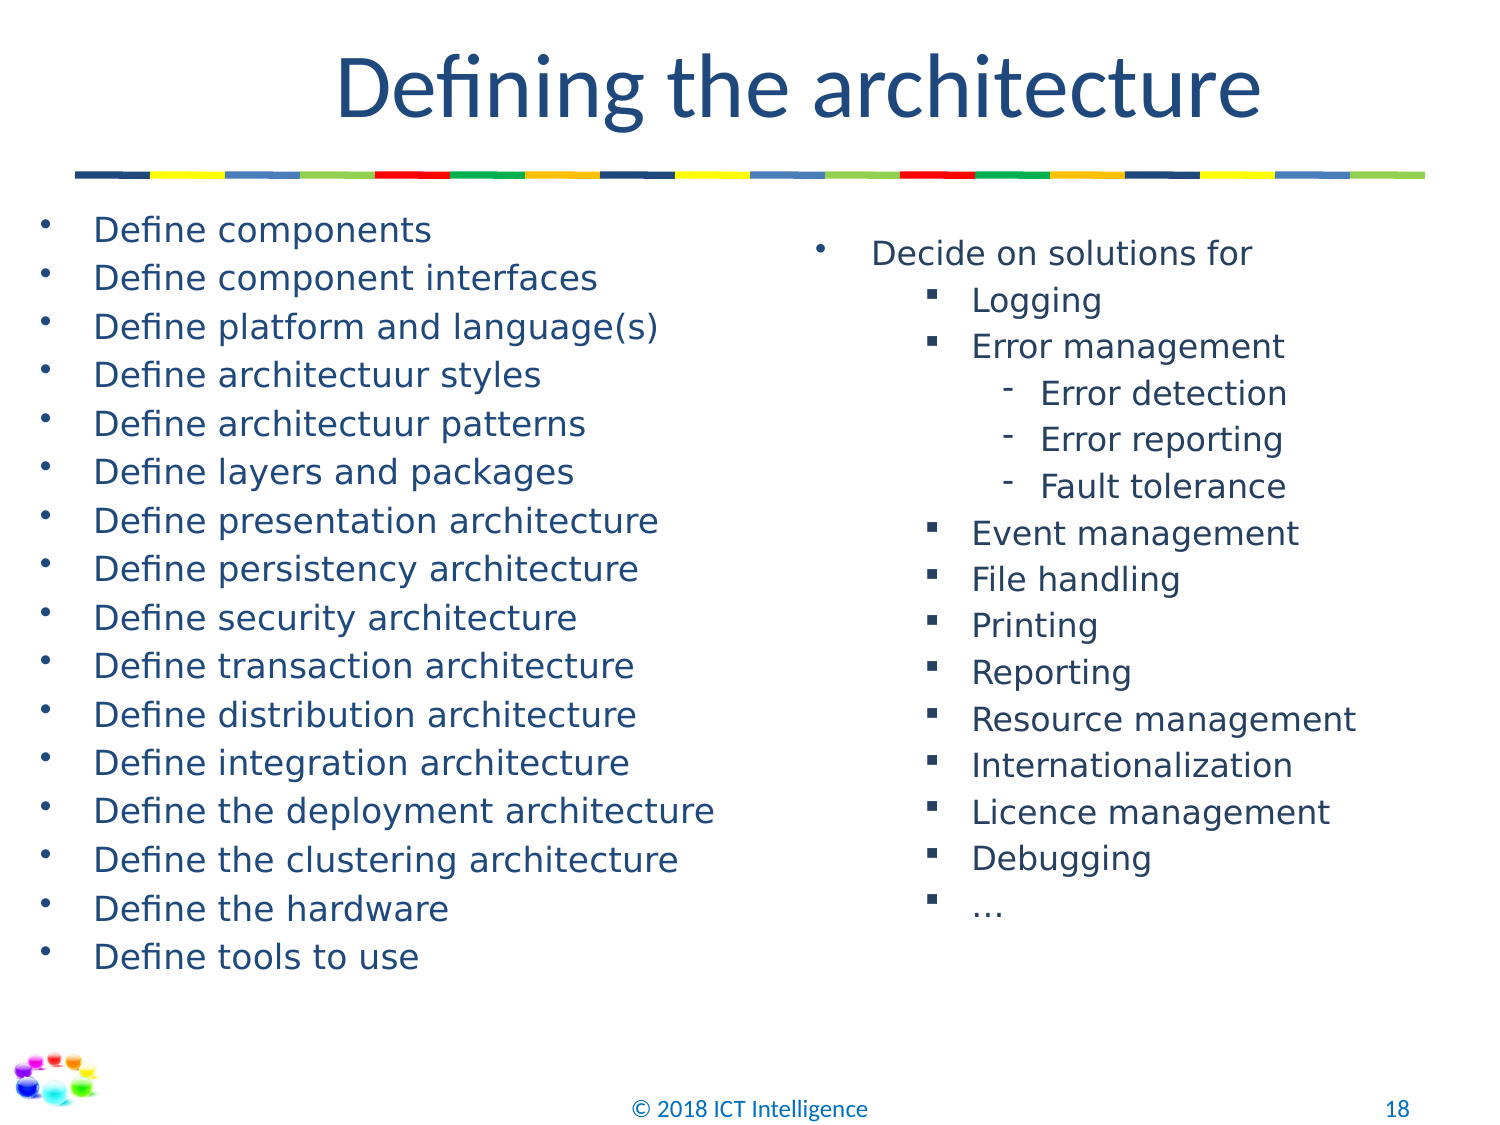

# Defining the architecture
Define components
Define component interfaces
Define platform and language(s)
Define architectuur styles
Define architectuur patterns
Define layers and packages
Define presentation architecture
Define persistency architecture
Define security architecture
Define transaction architecture
Define distribution architecture
Define integration architecture
Define the deployment architecture
Define the clustering architecture
Define the hardware
Define tools to use

Decide on solutions for
Logging
Error management
Error detection
Error reporting
Fault tolerance
Event management
File handling
Printing
Reporting
Resource management
Internationalization
Licence management
Debugging
…

© 2018 ICT Intelligence
18